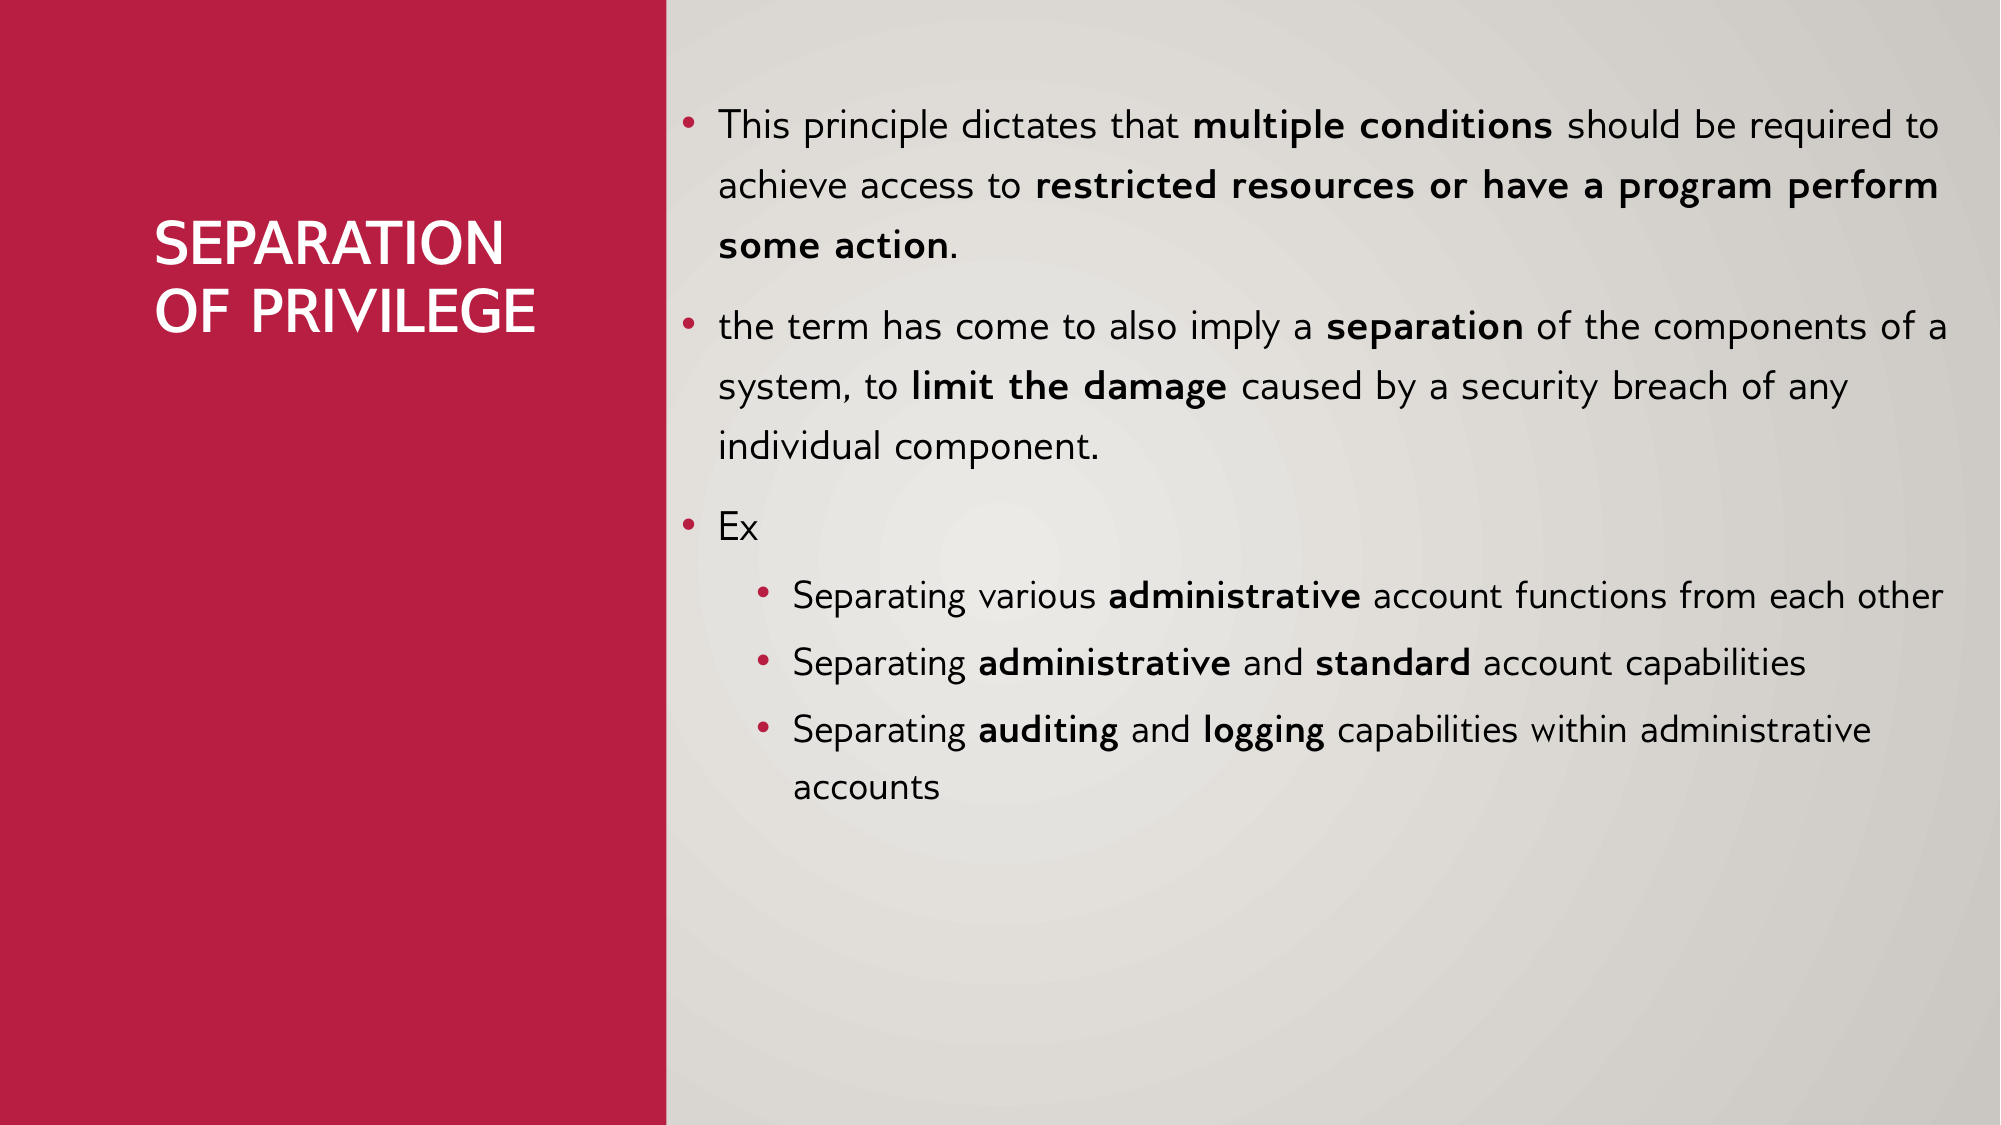

This principle dictates that multiple conditions should be required to achieve access to restricted resources or have a program perform some action.
the term has come to also imply a separation of the components of a system, to limit the damage caused by a security breach of any individual component.
Ex
Separating various administrative account functions from each other
Separating administrative and standard account capabilities
Separating auditing and logging capabilities within administrative accounts

# Separation of privilege